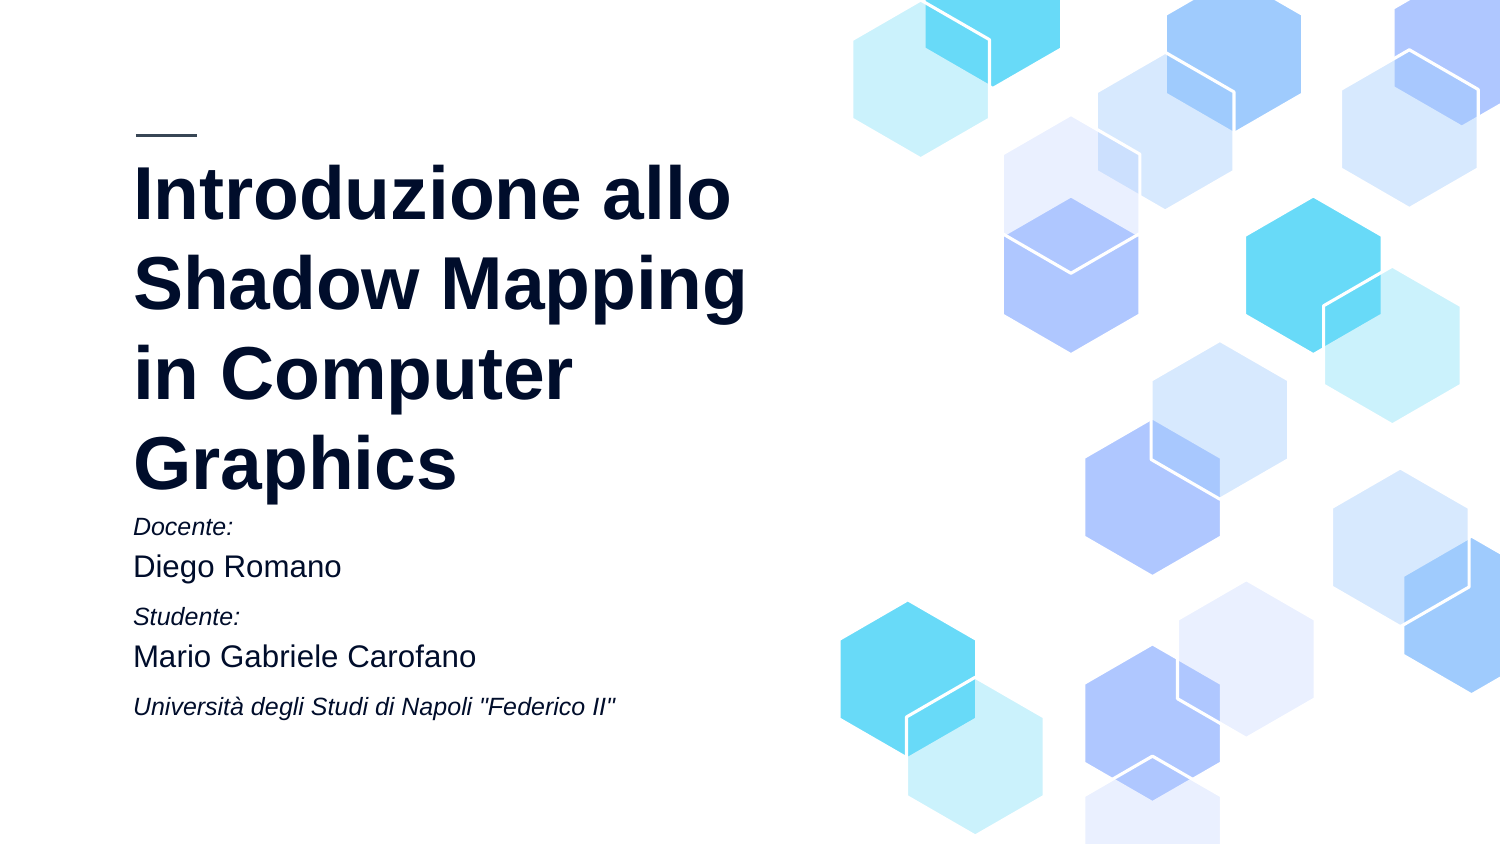

# Introduzione allo Shadow Mapping in Computer Graphics

Docente:
Diego Romano
Studente:
Mario Gabriele Carofano
Università degli Studi di Napoli "Federico II"